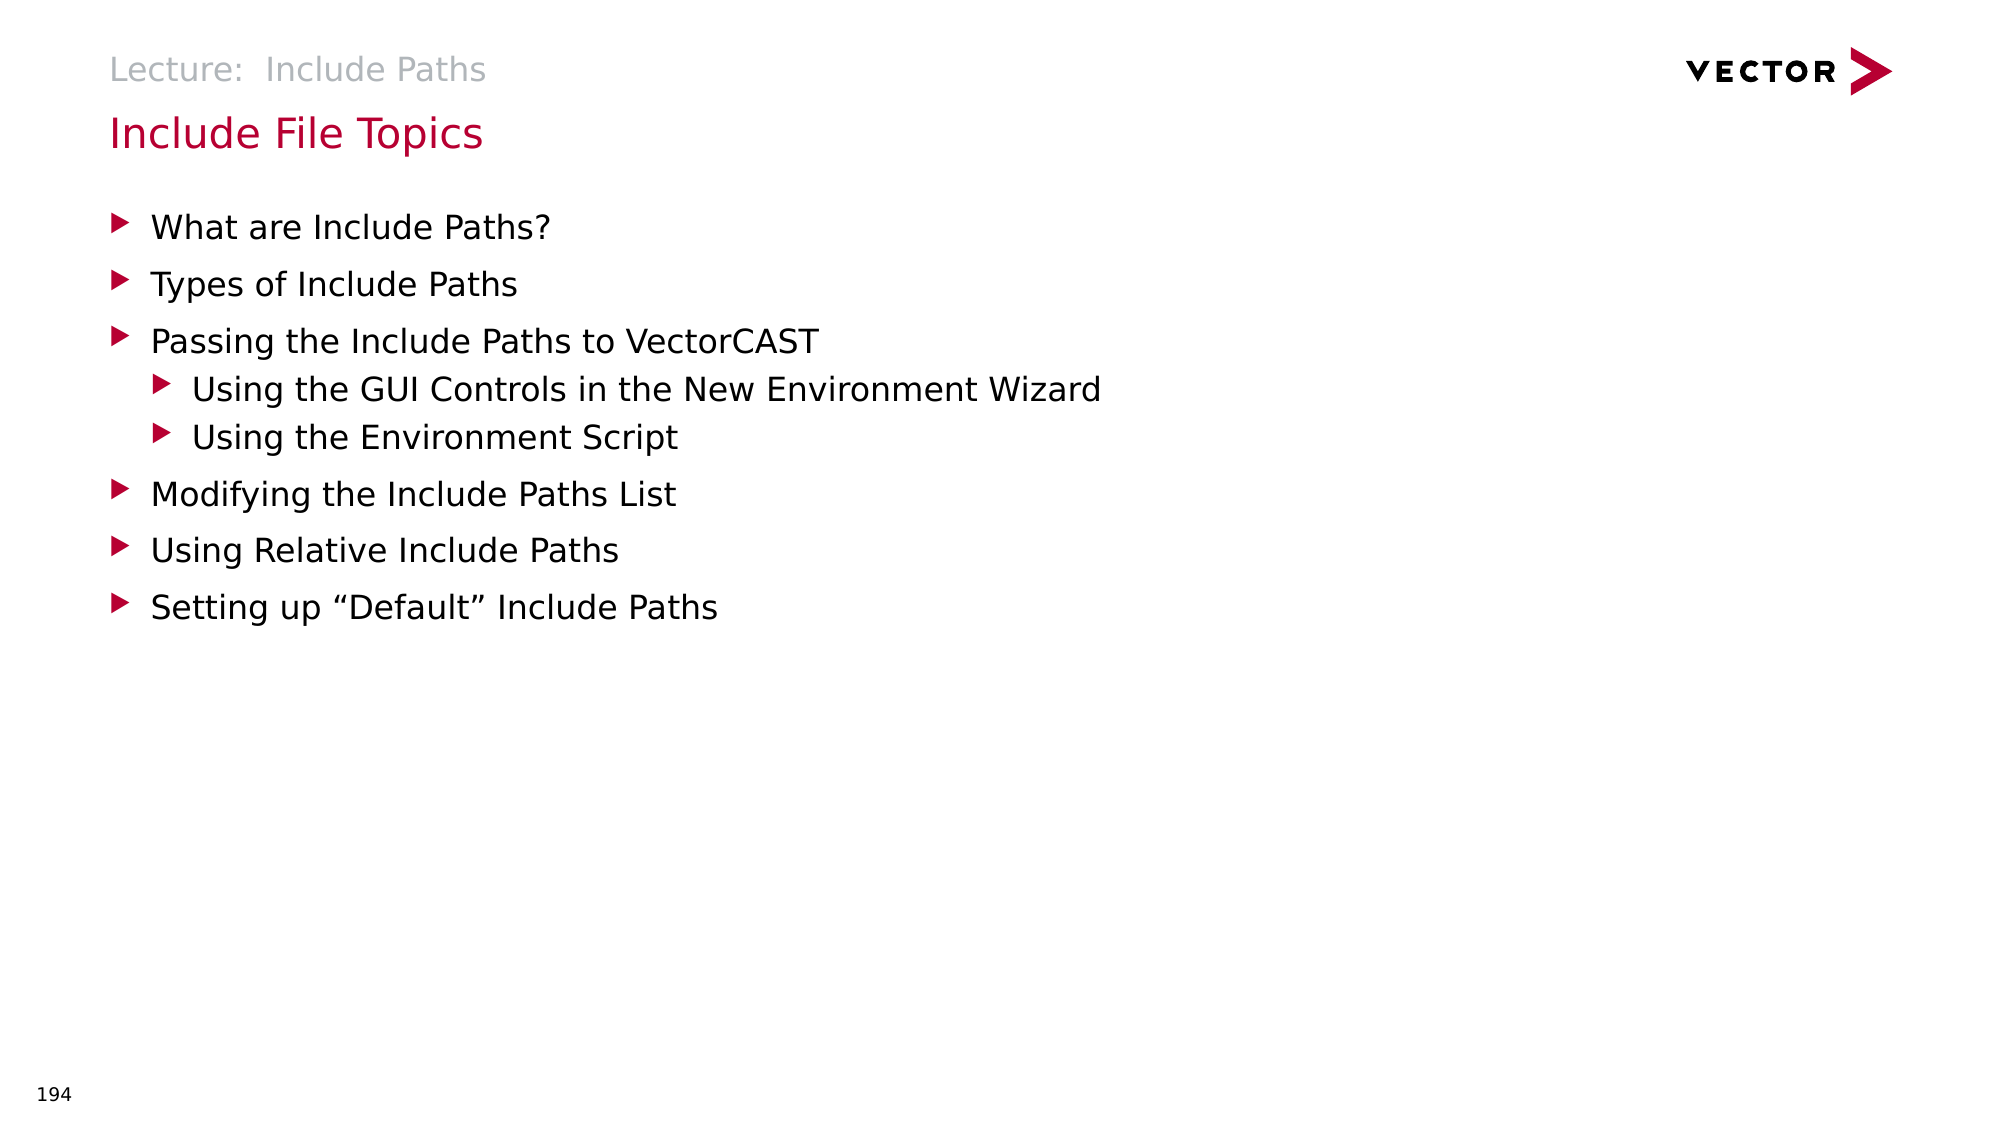

# Lecture:  Include Paths
Include File Topics
What are Include Paths?
Types of Include Paths
Passing the Include Paths to VectorCAST
Using the GUI Controls in the New Environment Wizard
Using the Environment Script
Modifying the Include Paths List
Using Relative Include Paths
Setting up “Default” Include Paths